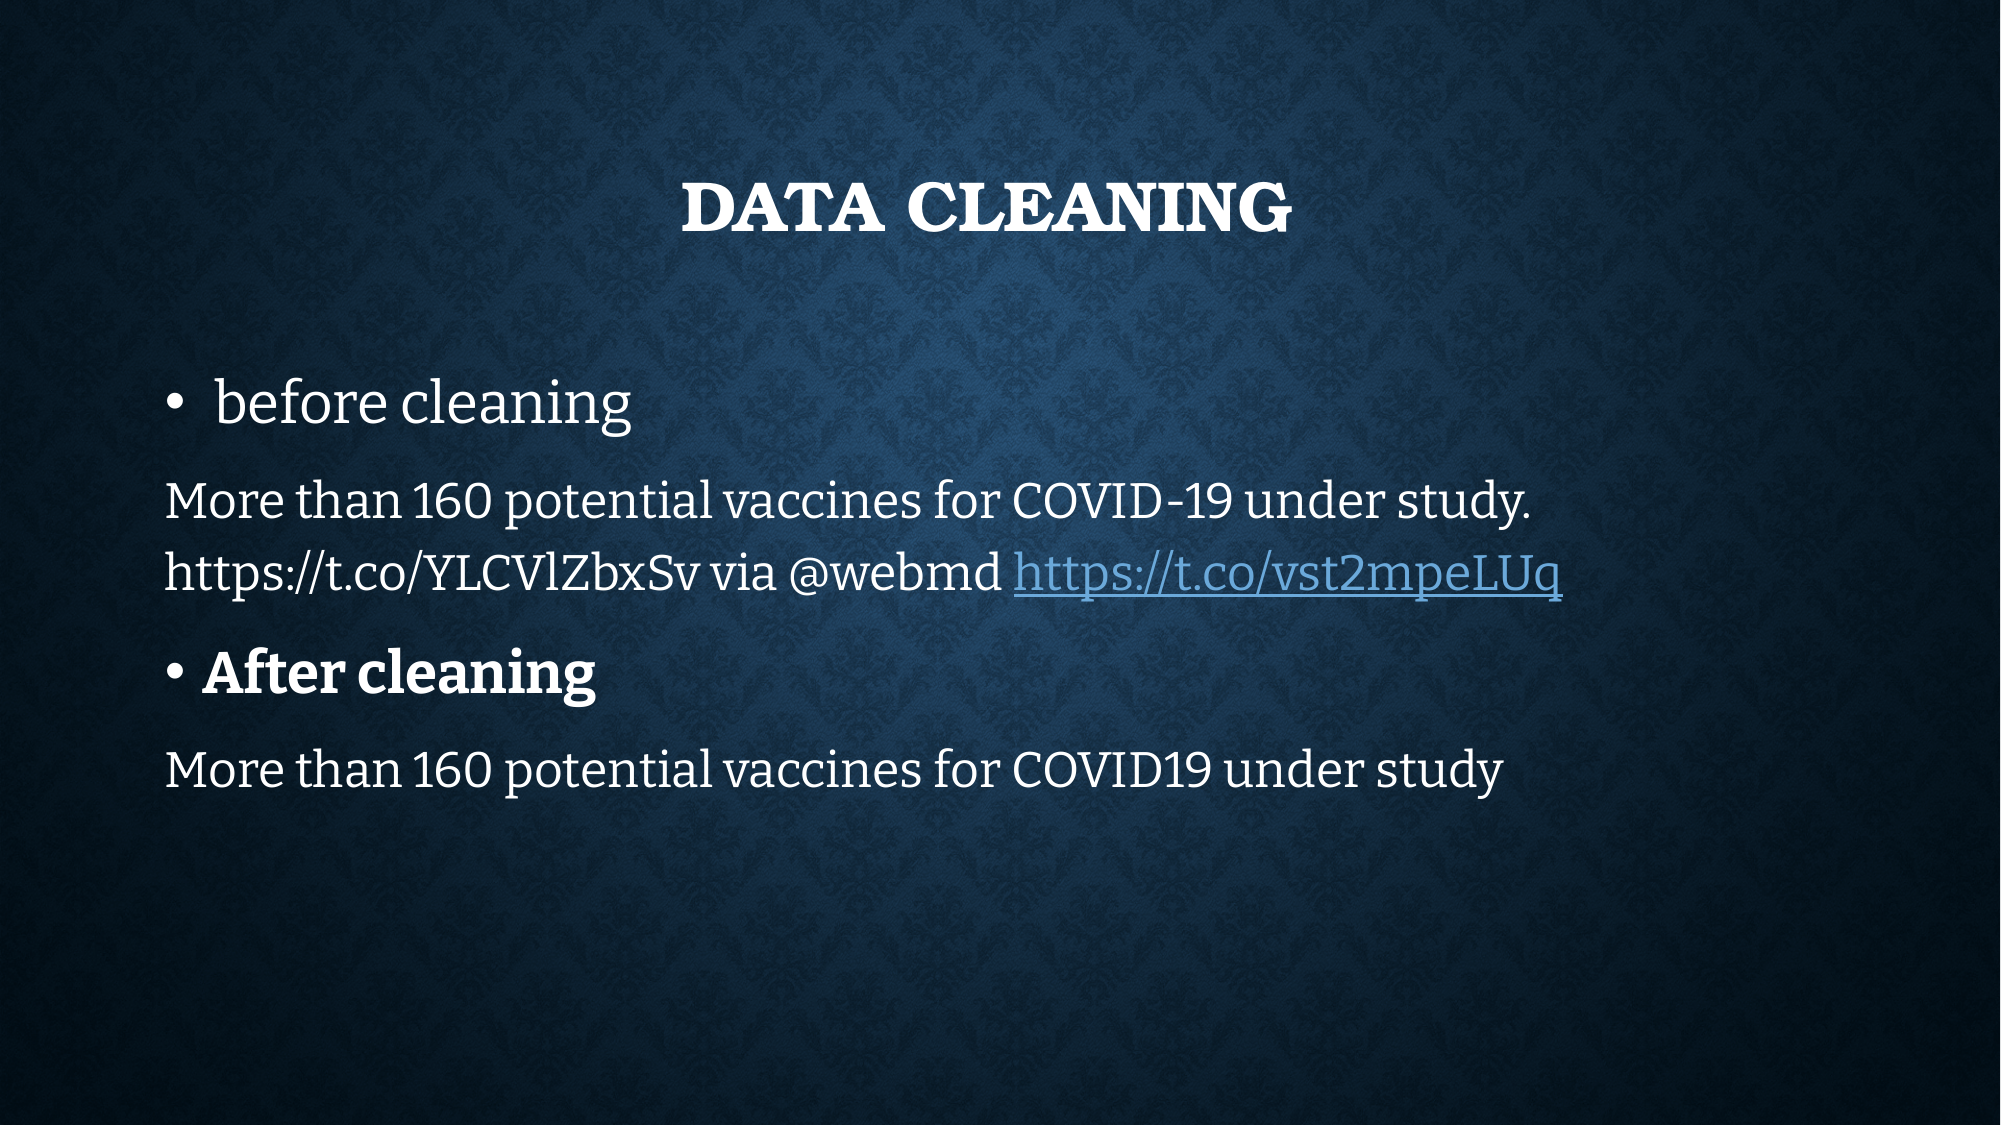

# Data cleaning
 before cleaning
More than 160 potential vaccines for COVID-19 under study. https://t.co/YLCVlZbxSv via @webmd https://t.co/vst2mpeLUq
After cleaning
More than 160 potential vaccines for COVID19 under study